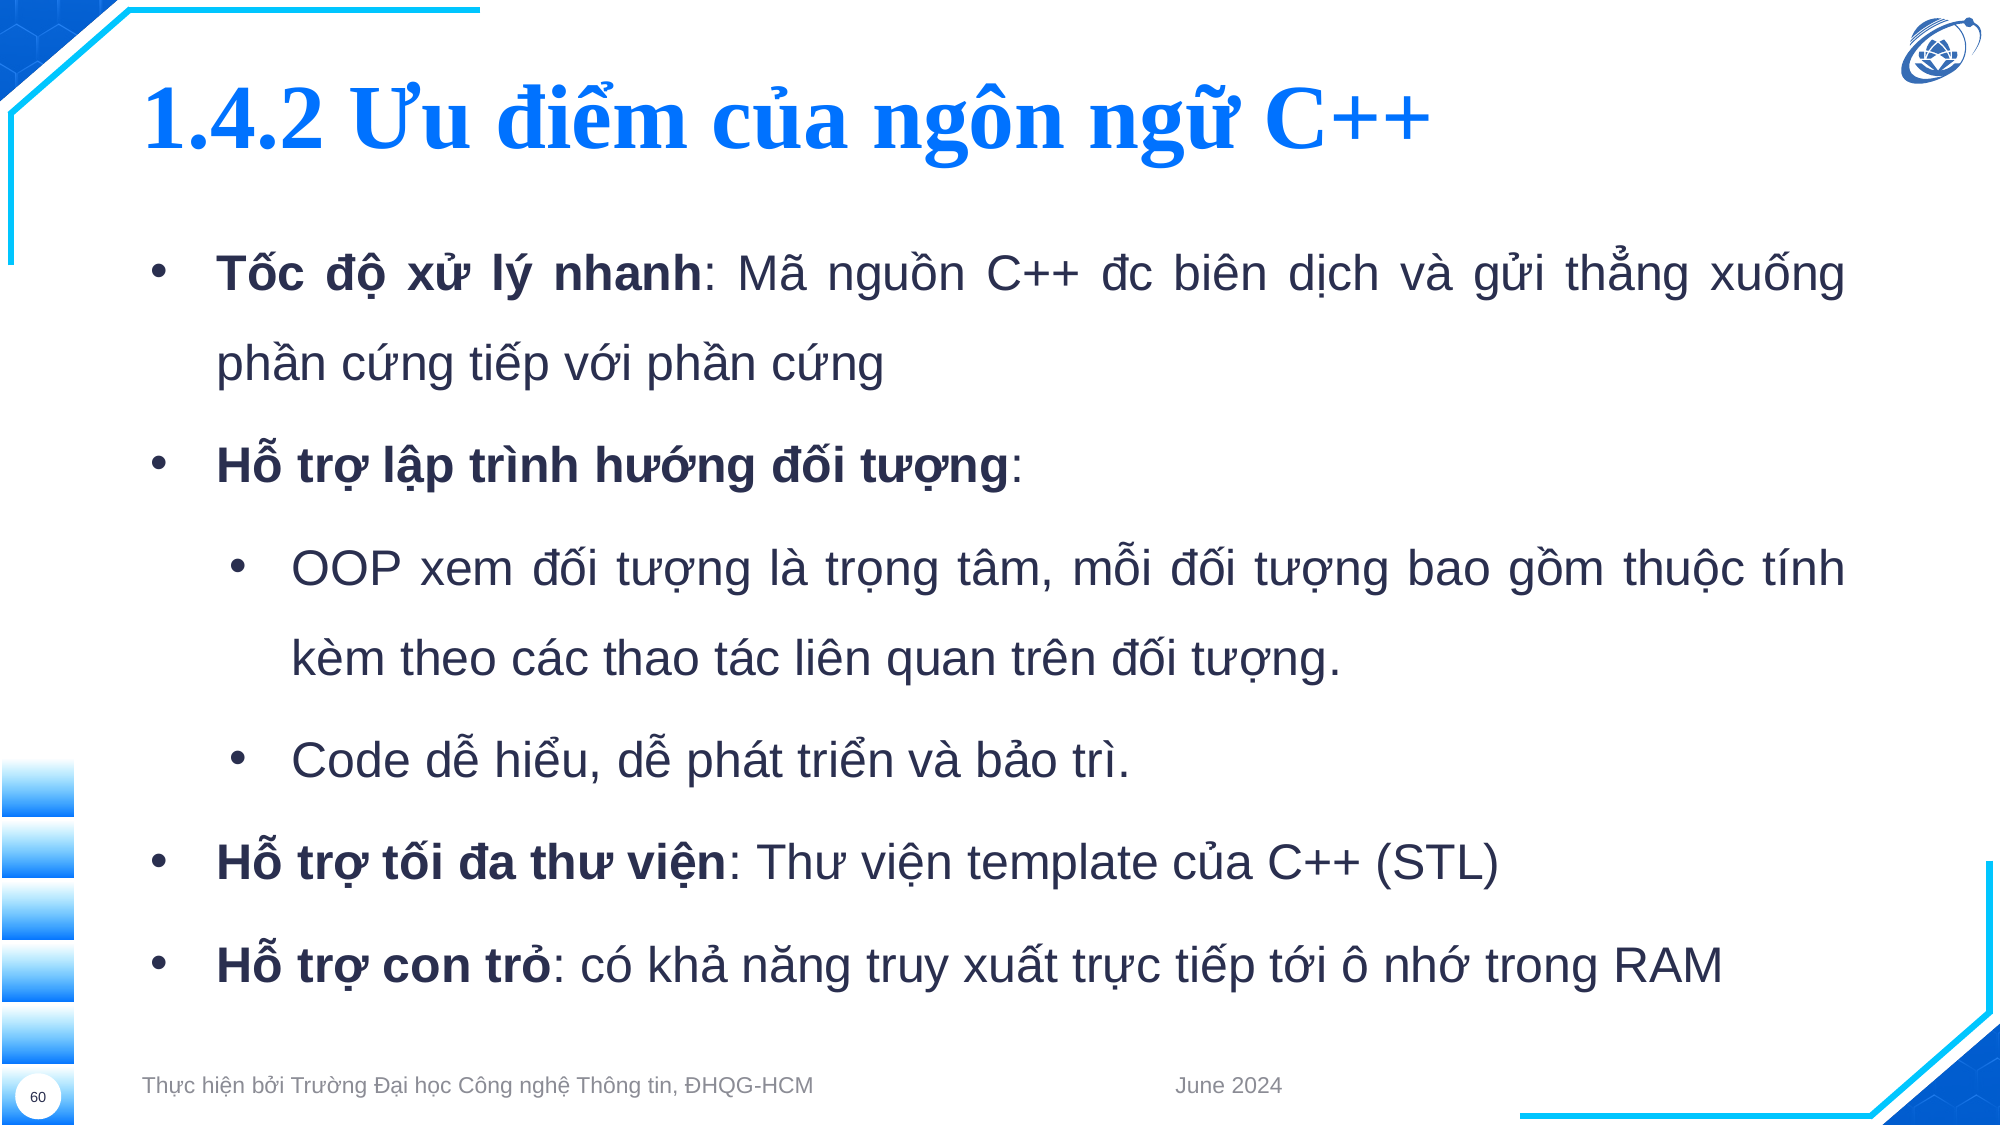

# 1.4.2 Ưu điểm của ngôn ngữ C++
Tốc độ xử lý nhanh: Mã nguồn C++ đc biên dịch và gửi thẳng xuống phần cứng tiếp với phần cứng
Hỗ trợ lập trình hướng đối tượng:
OOP xem đối tượng là trọng tâm, mỗi đối tượng bao gồm thuộc tính kèm theo các thao tác liên quan trên đối tượng.
Code dễ hiểu, dễ phát triển và bảo trì.
Hỗ trợ tối đa thư viện: Thư viện template của C++ (STL)
Hỗ trợ con trỏ: có khả năng truy xuất trực tiếp tới ô nhớ trong RAM

Thực hiện bởi Trường Đại học Công nghệ Thông tin, ĐHQG-HCM
June 2024
60